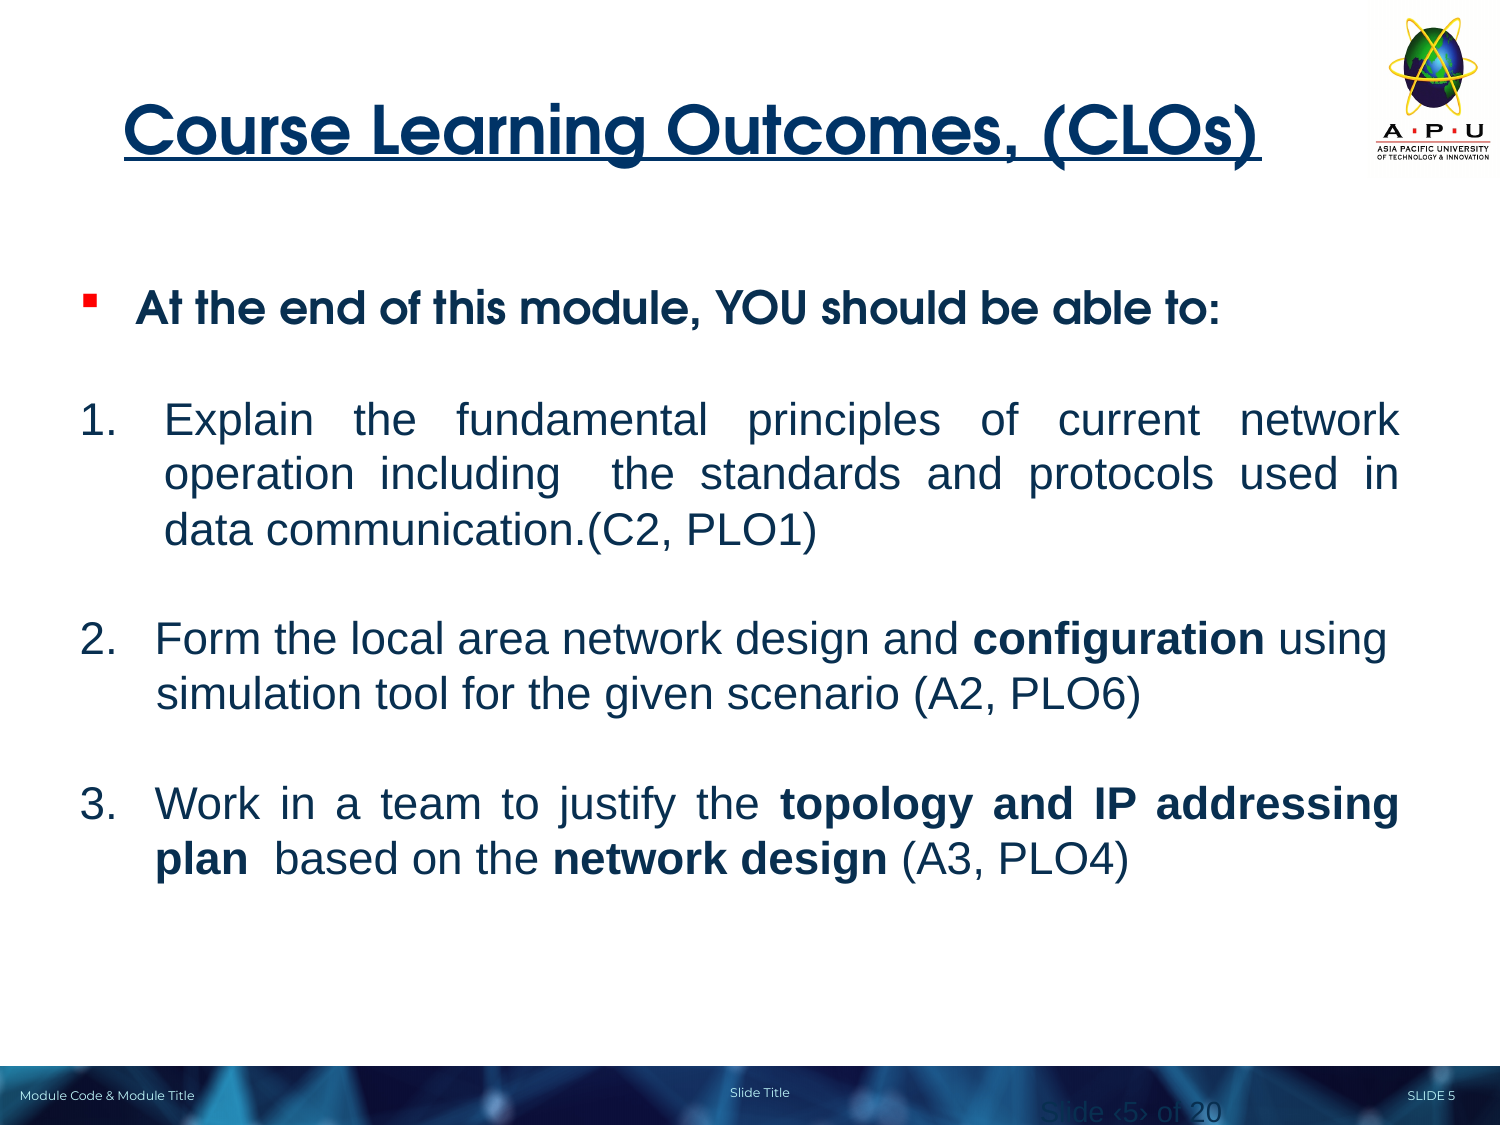

Course Learning Outcomes, (CLOs)
At the end of this module, YOU should be able to:

Explain the fundamental principles of current network operation including  the standards and protocols used in data communication.(C2, PLO1)

Form the local area network design and configuration using
      simulation tool for the given scenario (A2, PLO6)

Work in a team to justify the topology and IP addressing plan  based on the network design (A3, PLO4)

Slide ‹5› of 20